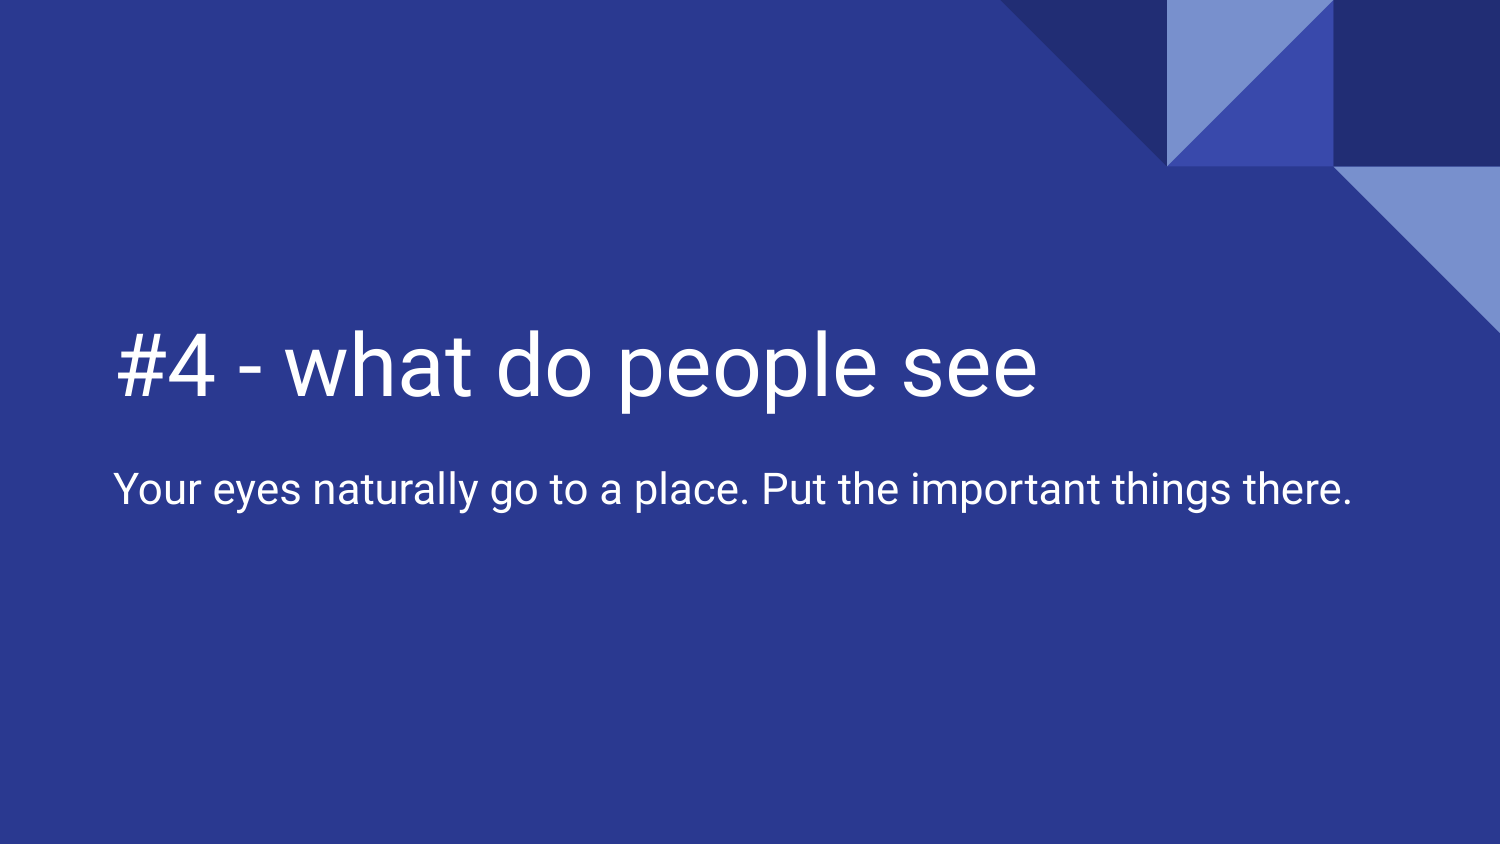

# #4 - what do people see
Your eyes naturally go to a place. Put the important things there.